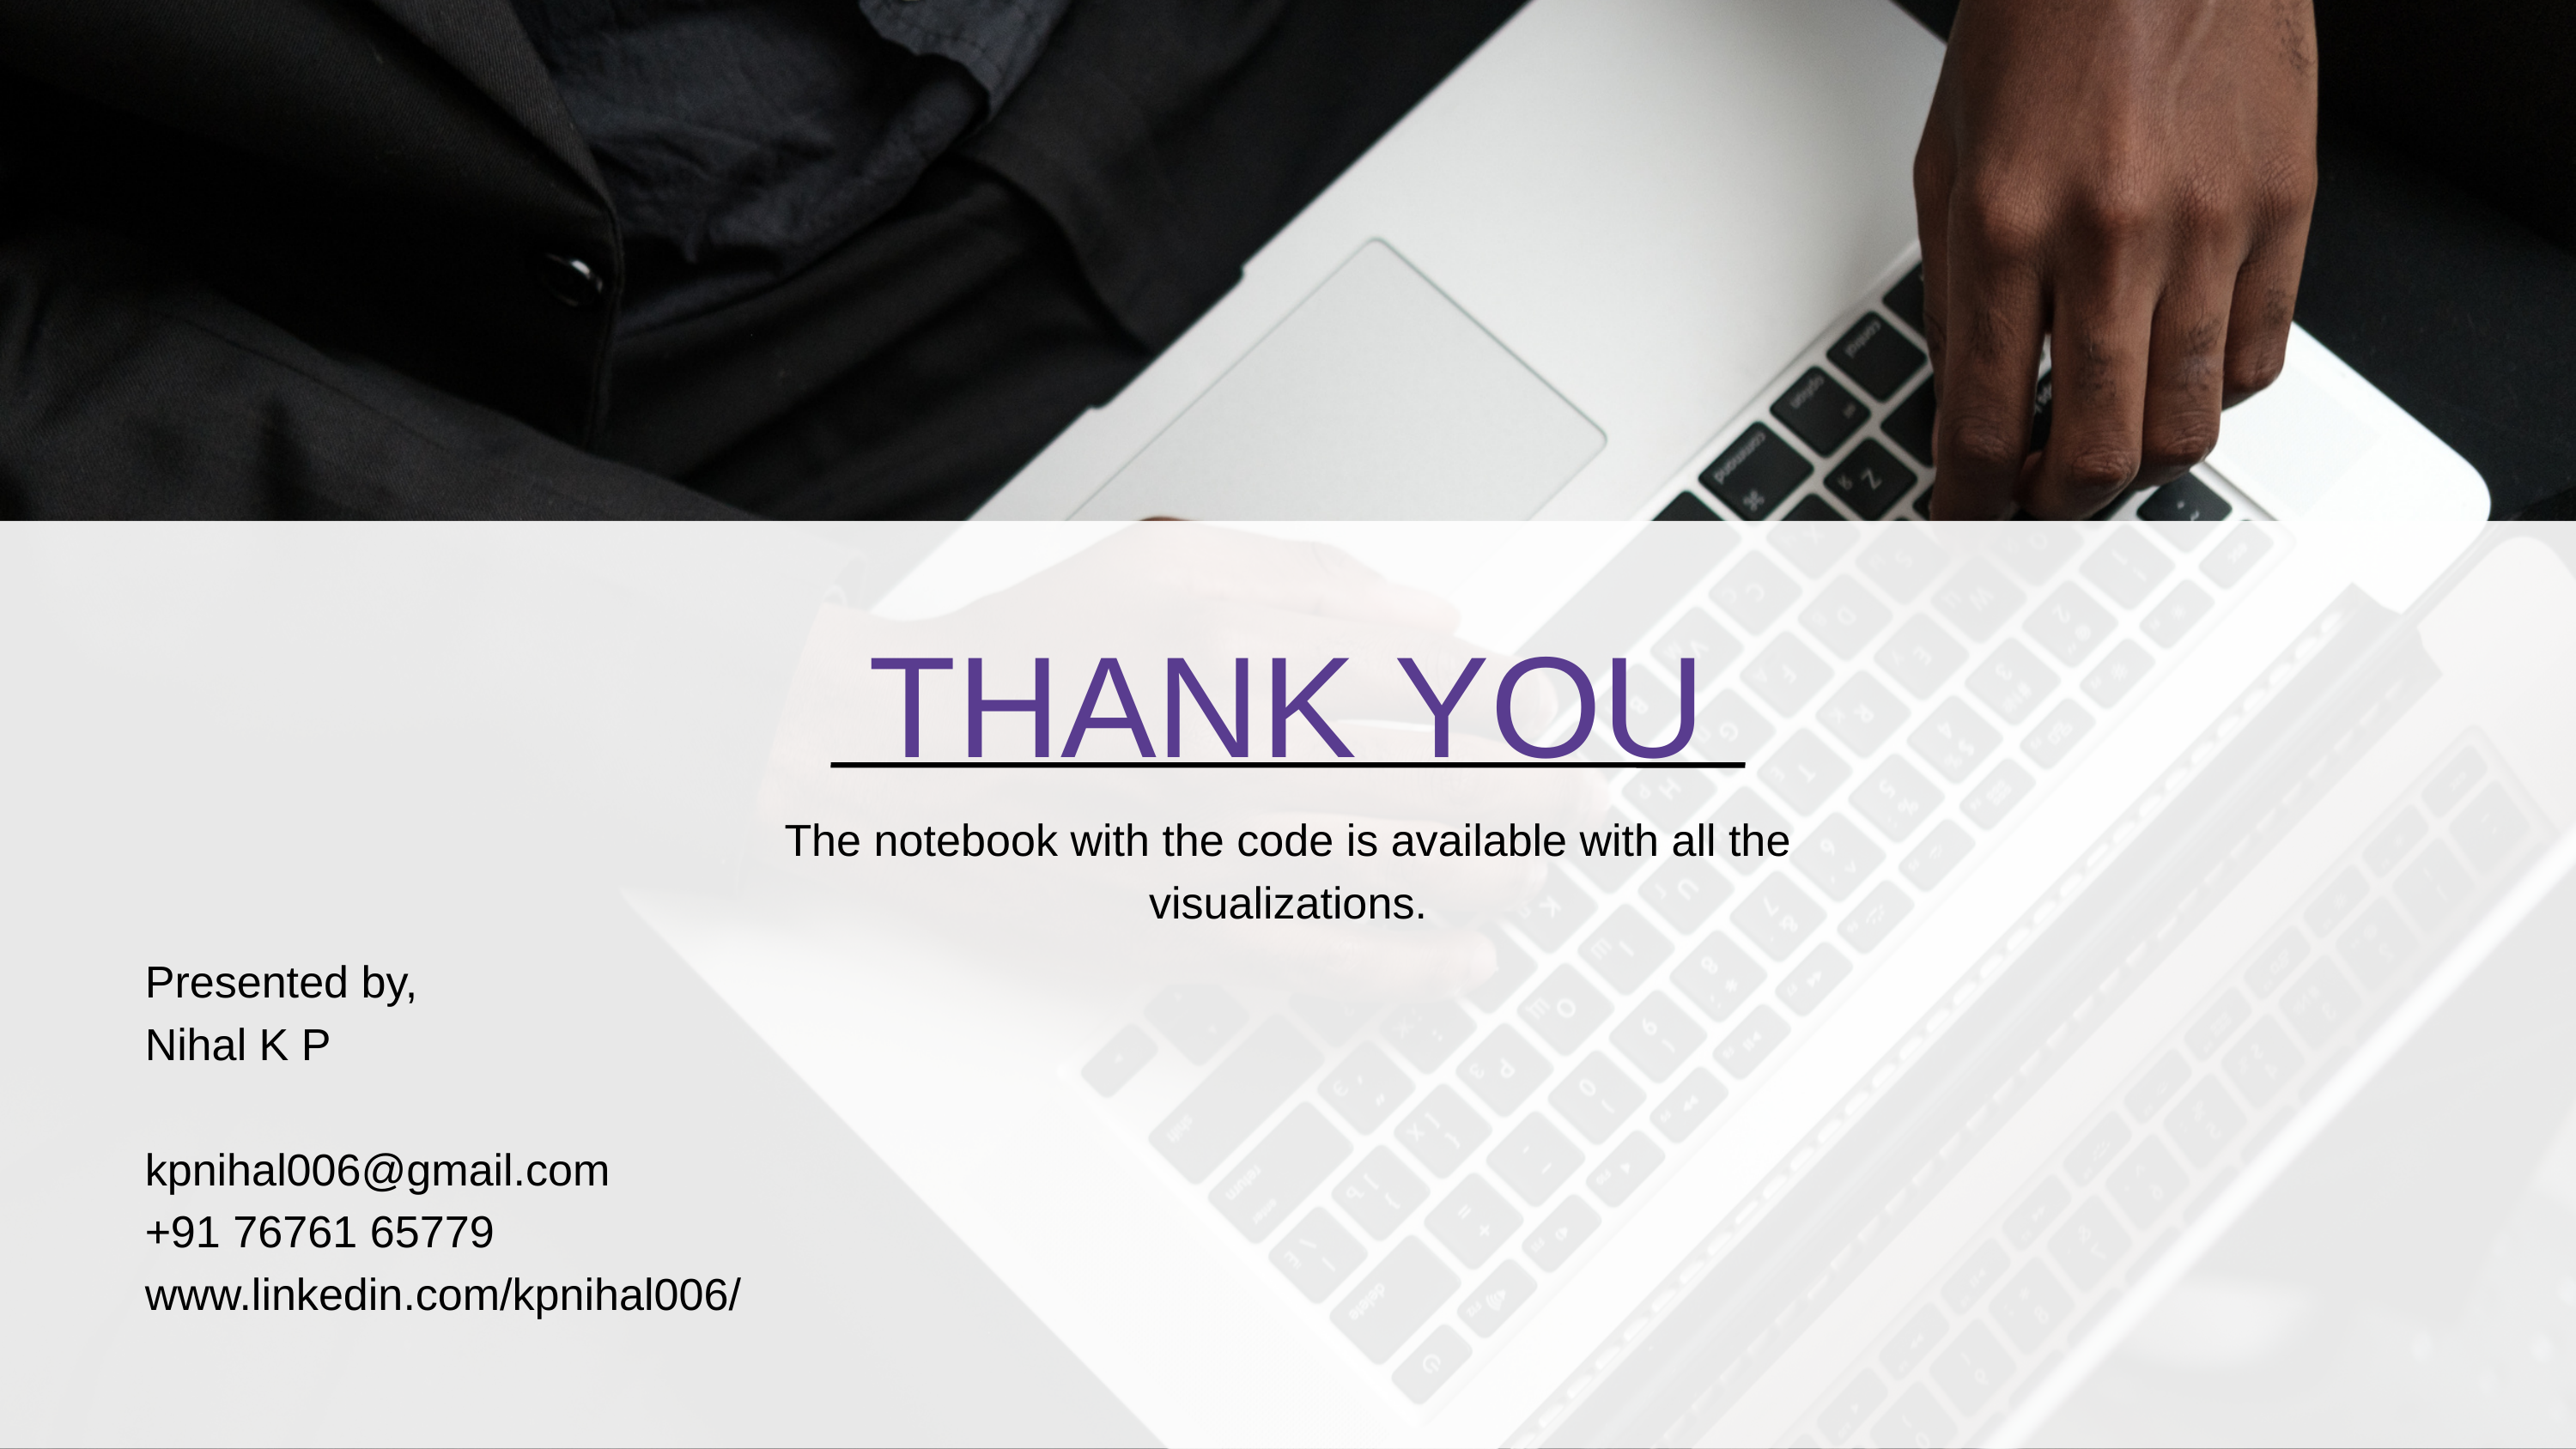

THANK YOU

The notebook with the code is available with all the visualizations.
Presented by,
Nihal K P

kpnihal006@gmail.com
+91 76761 65779
www.linkedin.com/kpnihal006/